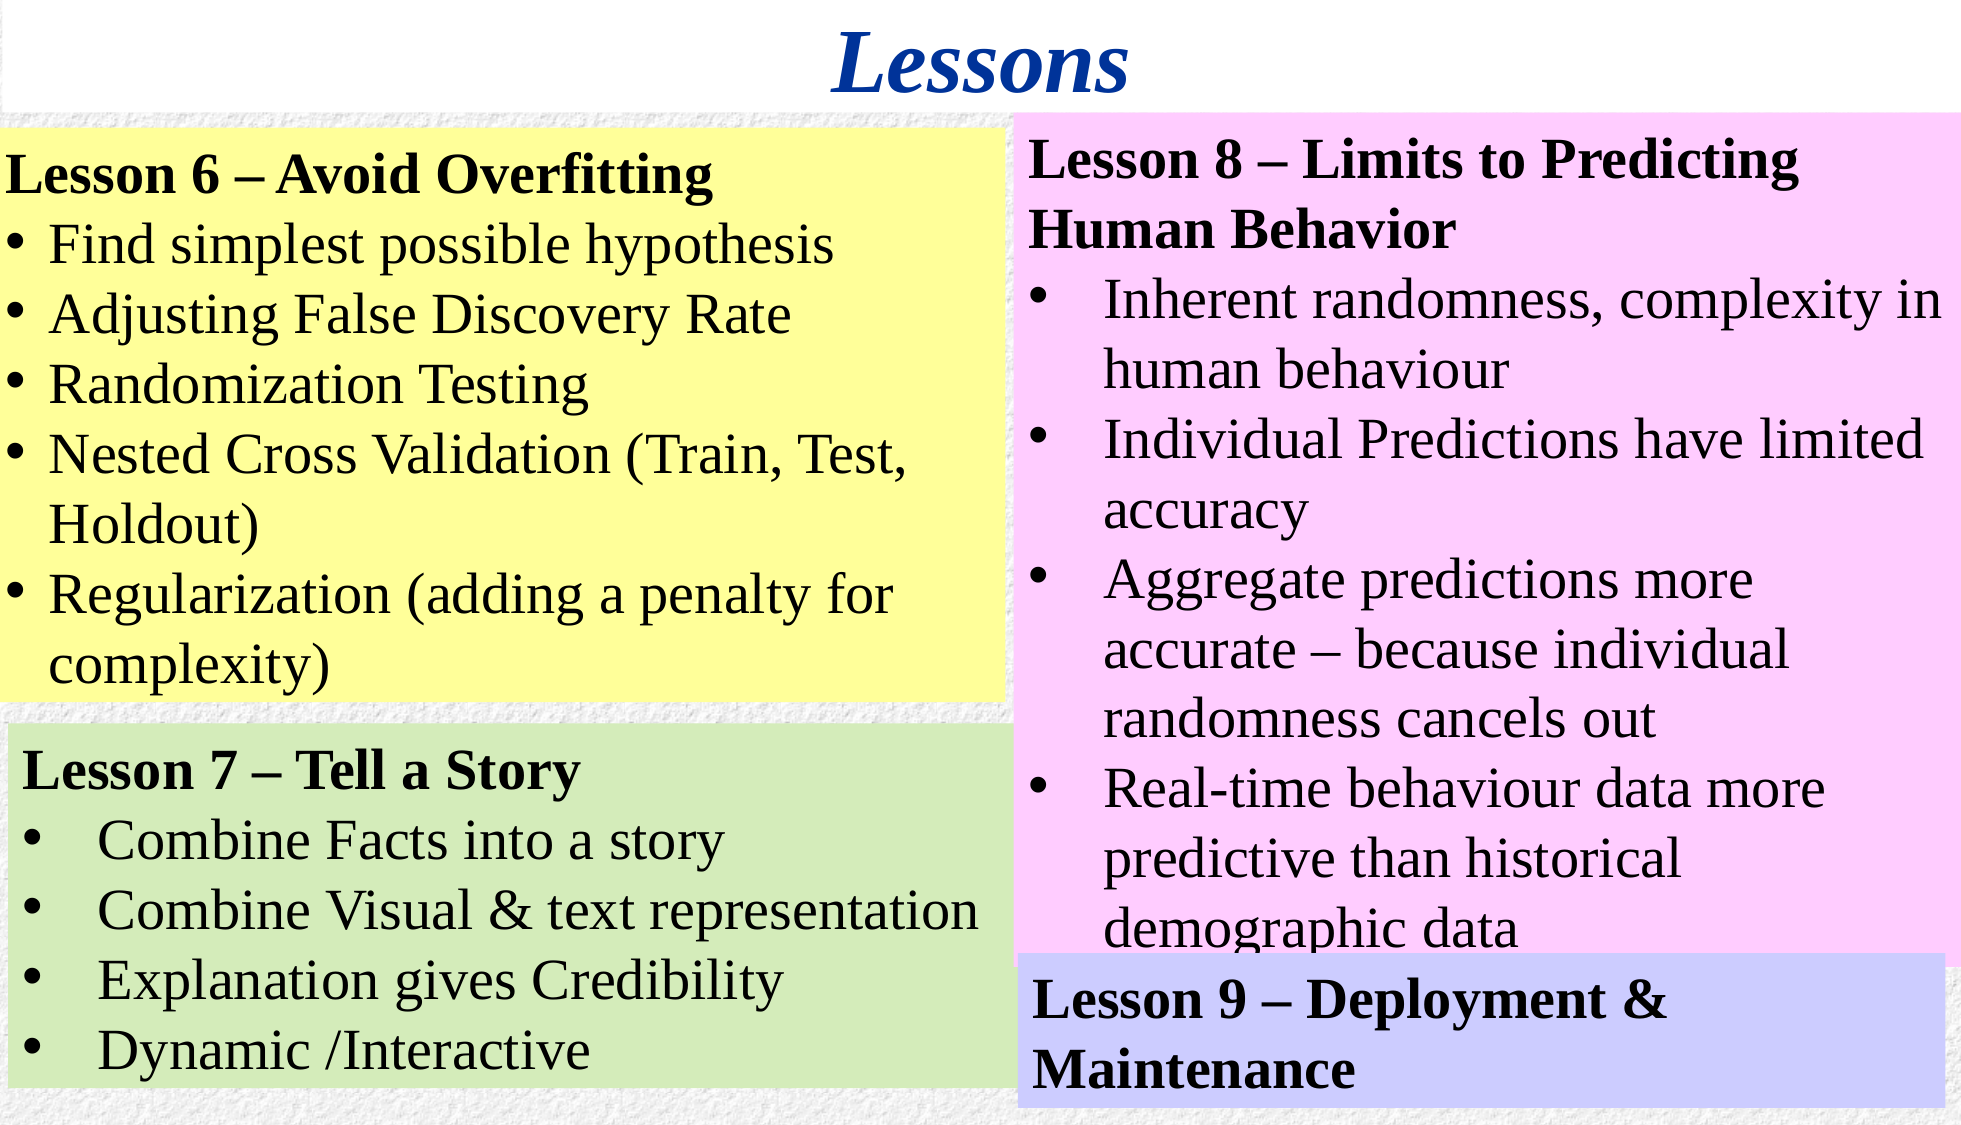

# Lessons

Lesson 8 – Limits to Predicting Human Behavior
Inherent randomness, complexity in human behaviour
Individual Predictions have limited accuracy
Aggregate predictions more accurate – because individual randomness cancels out
Real-time behaviour data more predictive than historical demographic data
Lesson 6 – Avoid Overfitting
Find simplest possible hypothesis
Adjusting False Discovery Rate
Randomization Testing
Nested Cross Validation (Train, Test, Holdout)
Regularization (adding a penalty for complexity)
Lesson 7 – Tell a Story
Combine Facts into a story
Combine Visual & text representation
Explanation gives Credibility
Dynamic /Interactive
Lesson 9 – Deployment & Maintenance